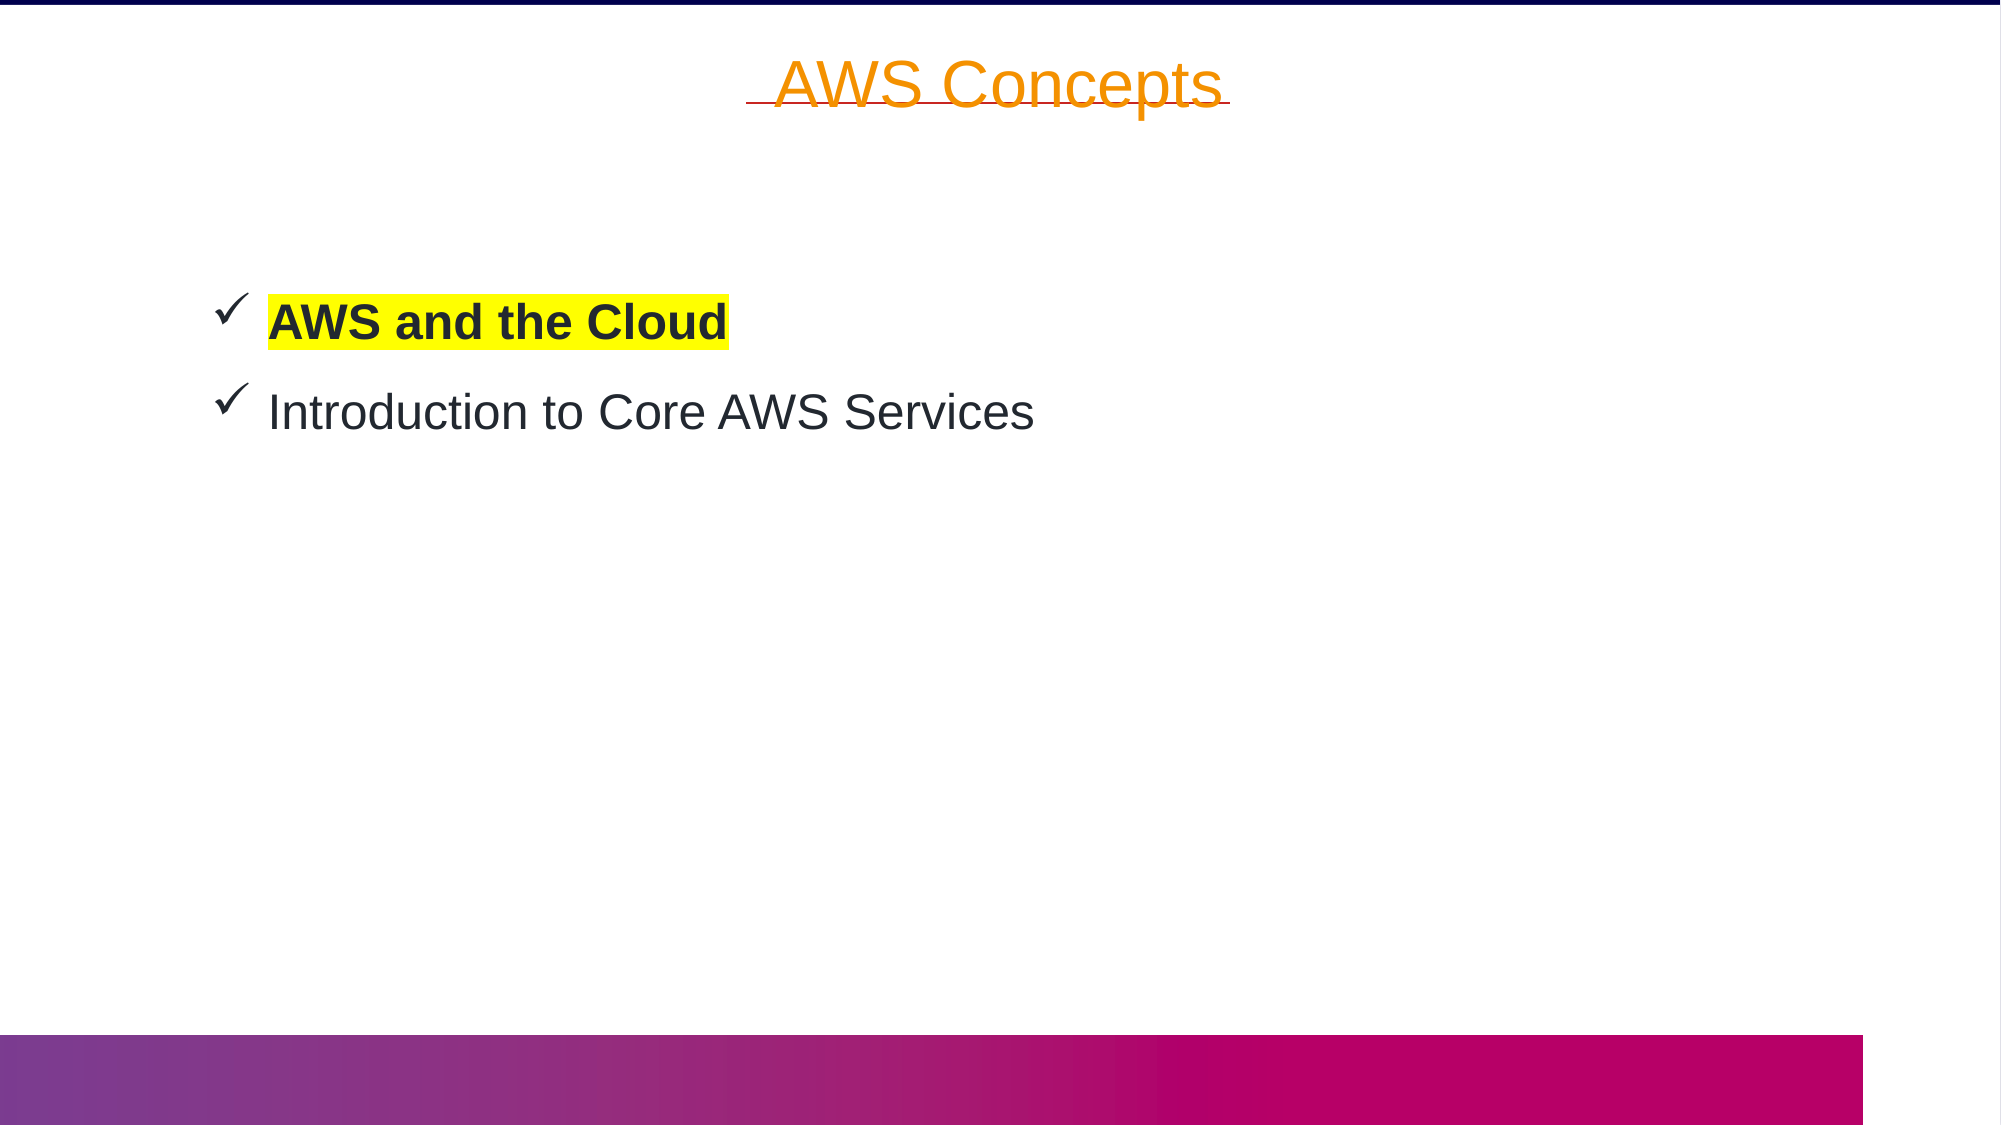

AWS Concepts

AWS and the Cloud
Introduction to Core AWS Services
4